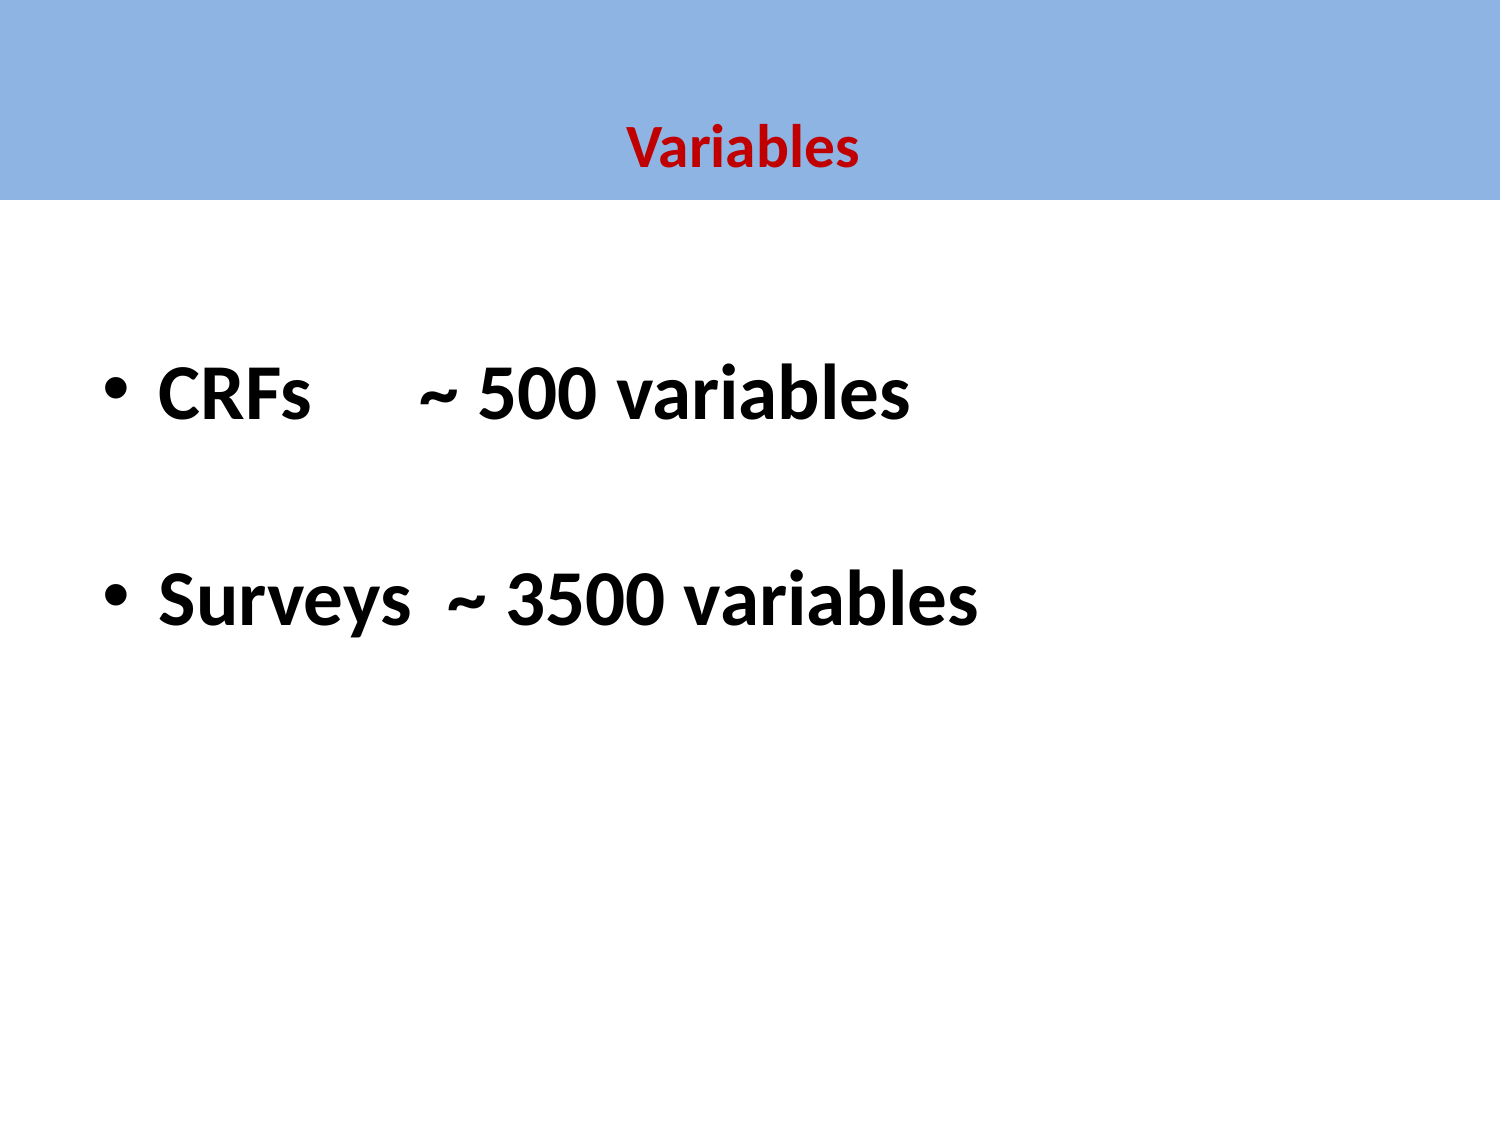

# Variables
CRFs      ~ 500 variables
Surveys  ~ 3500 variables